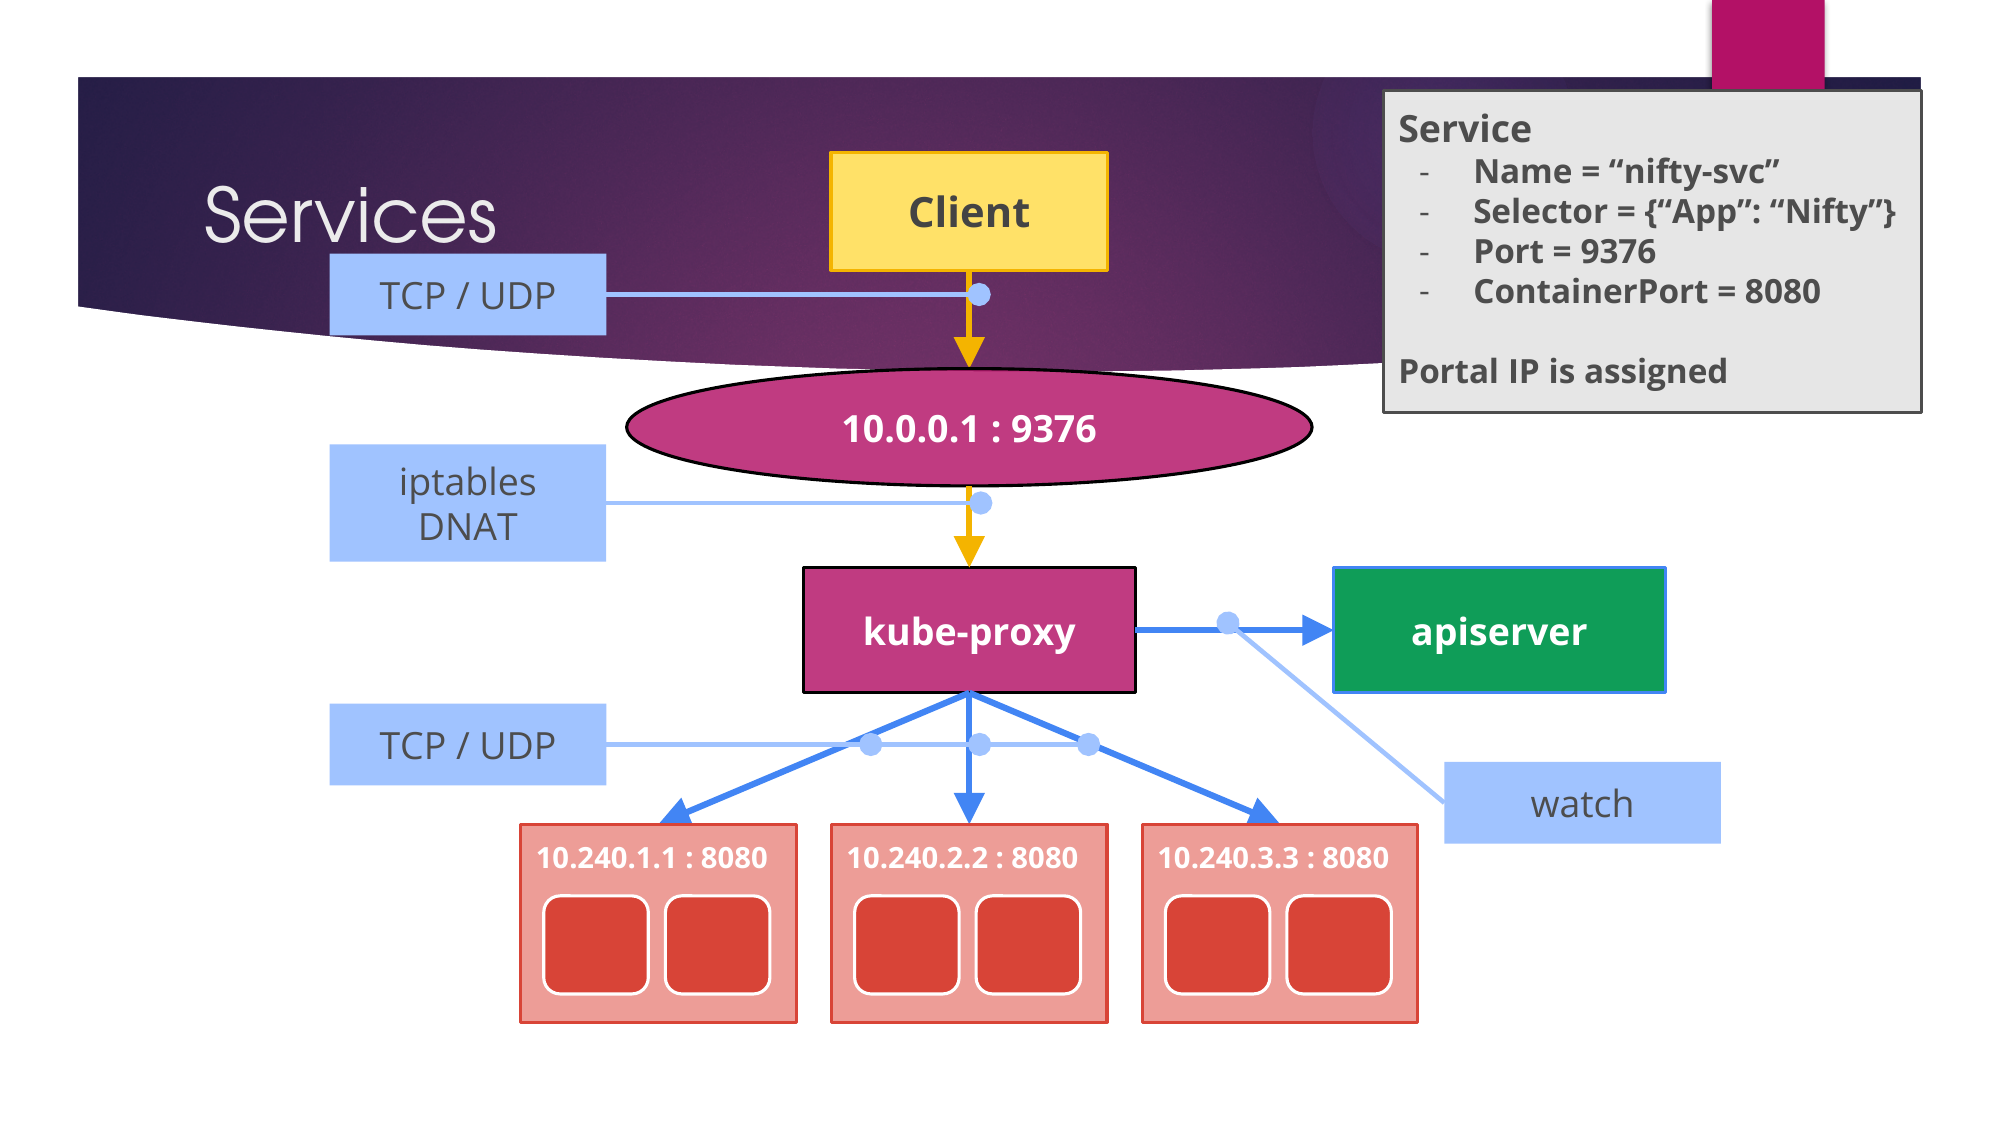

Service
Name = “nifty-svc”
Selector = {“App”: “Nifty”}
Port = 9376
ContainerPort = 8080

Portal IP is assigned

Client
Services
TCP / UDP
10.0.0.1 : 9376
iptables
DNAT
kube-proxy
apiserver
TCP / UDP
watch
10.240.1.1 : 8080

10.240.3.3 : 8080

10.240.2.2 : 8080